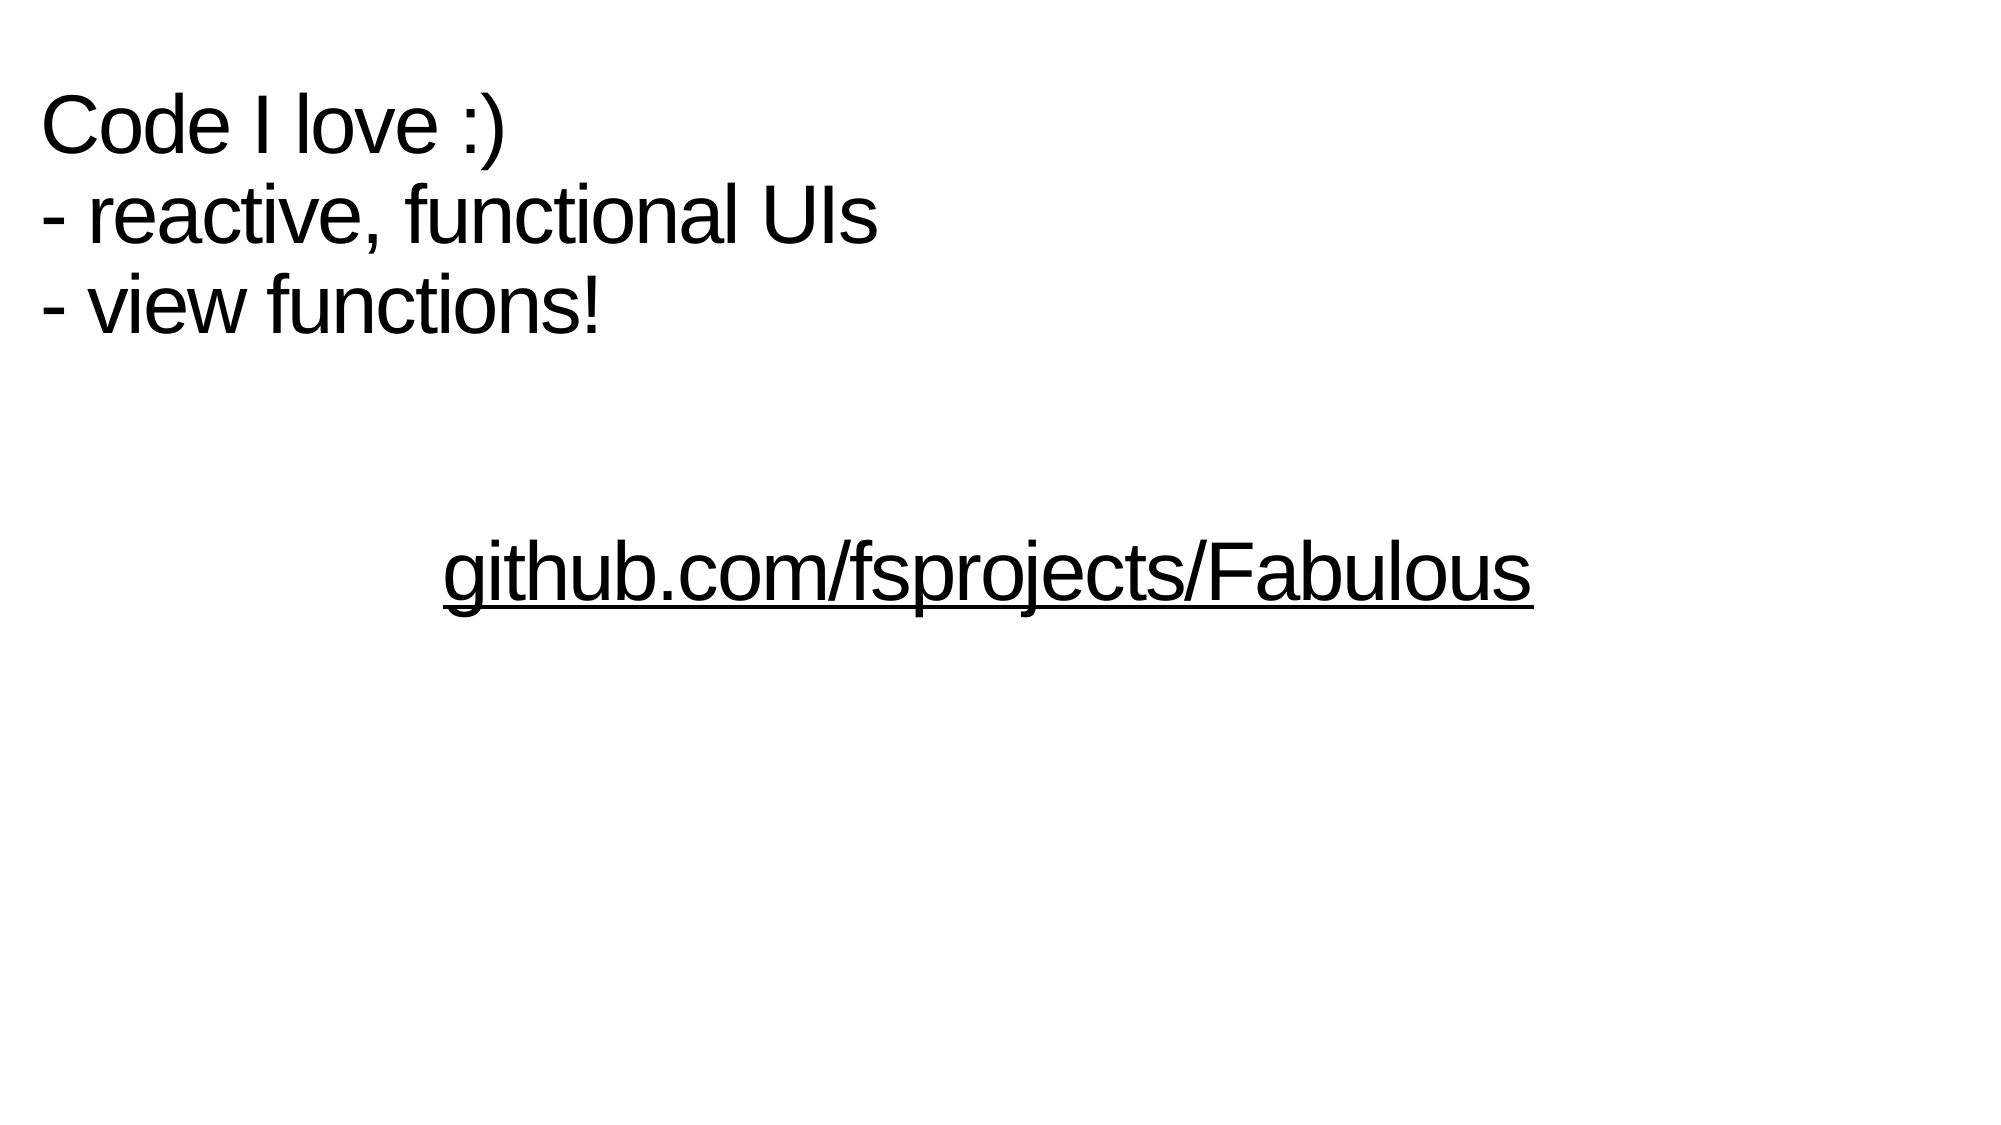

# Code I love :) - reactive, functional UIs - view functions!
github.com/fsprojects/Fabulous